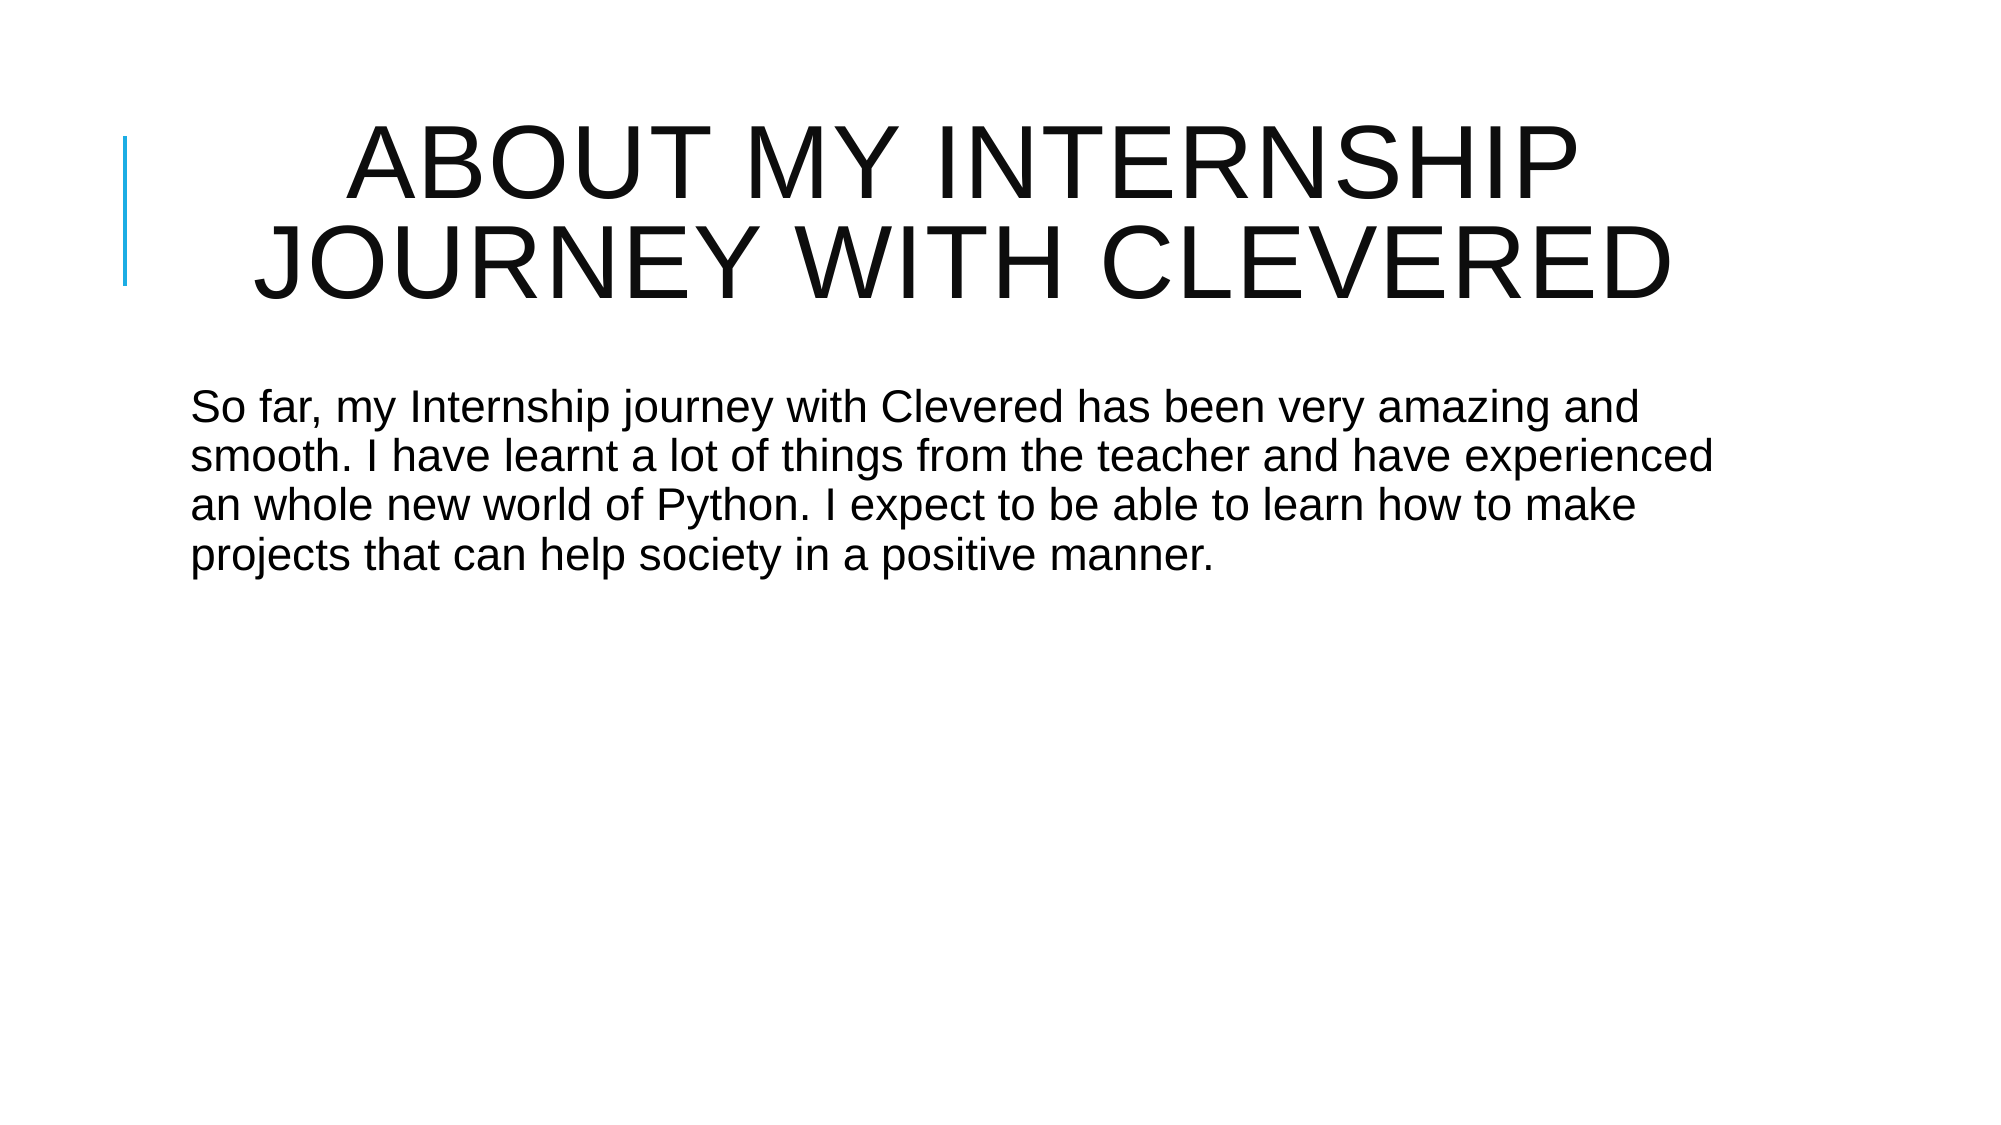

# About My Internship Journey with Clevered
So far, my Internship journey with Clevered has been very amazing and smooth. I have learnt a lot of things from the teacher and have experienced an whole new world of Python. I expect to be able to learn how to make projects that can help society in a positive manner.